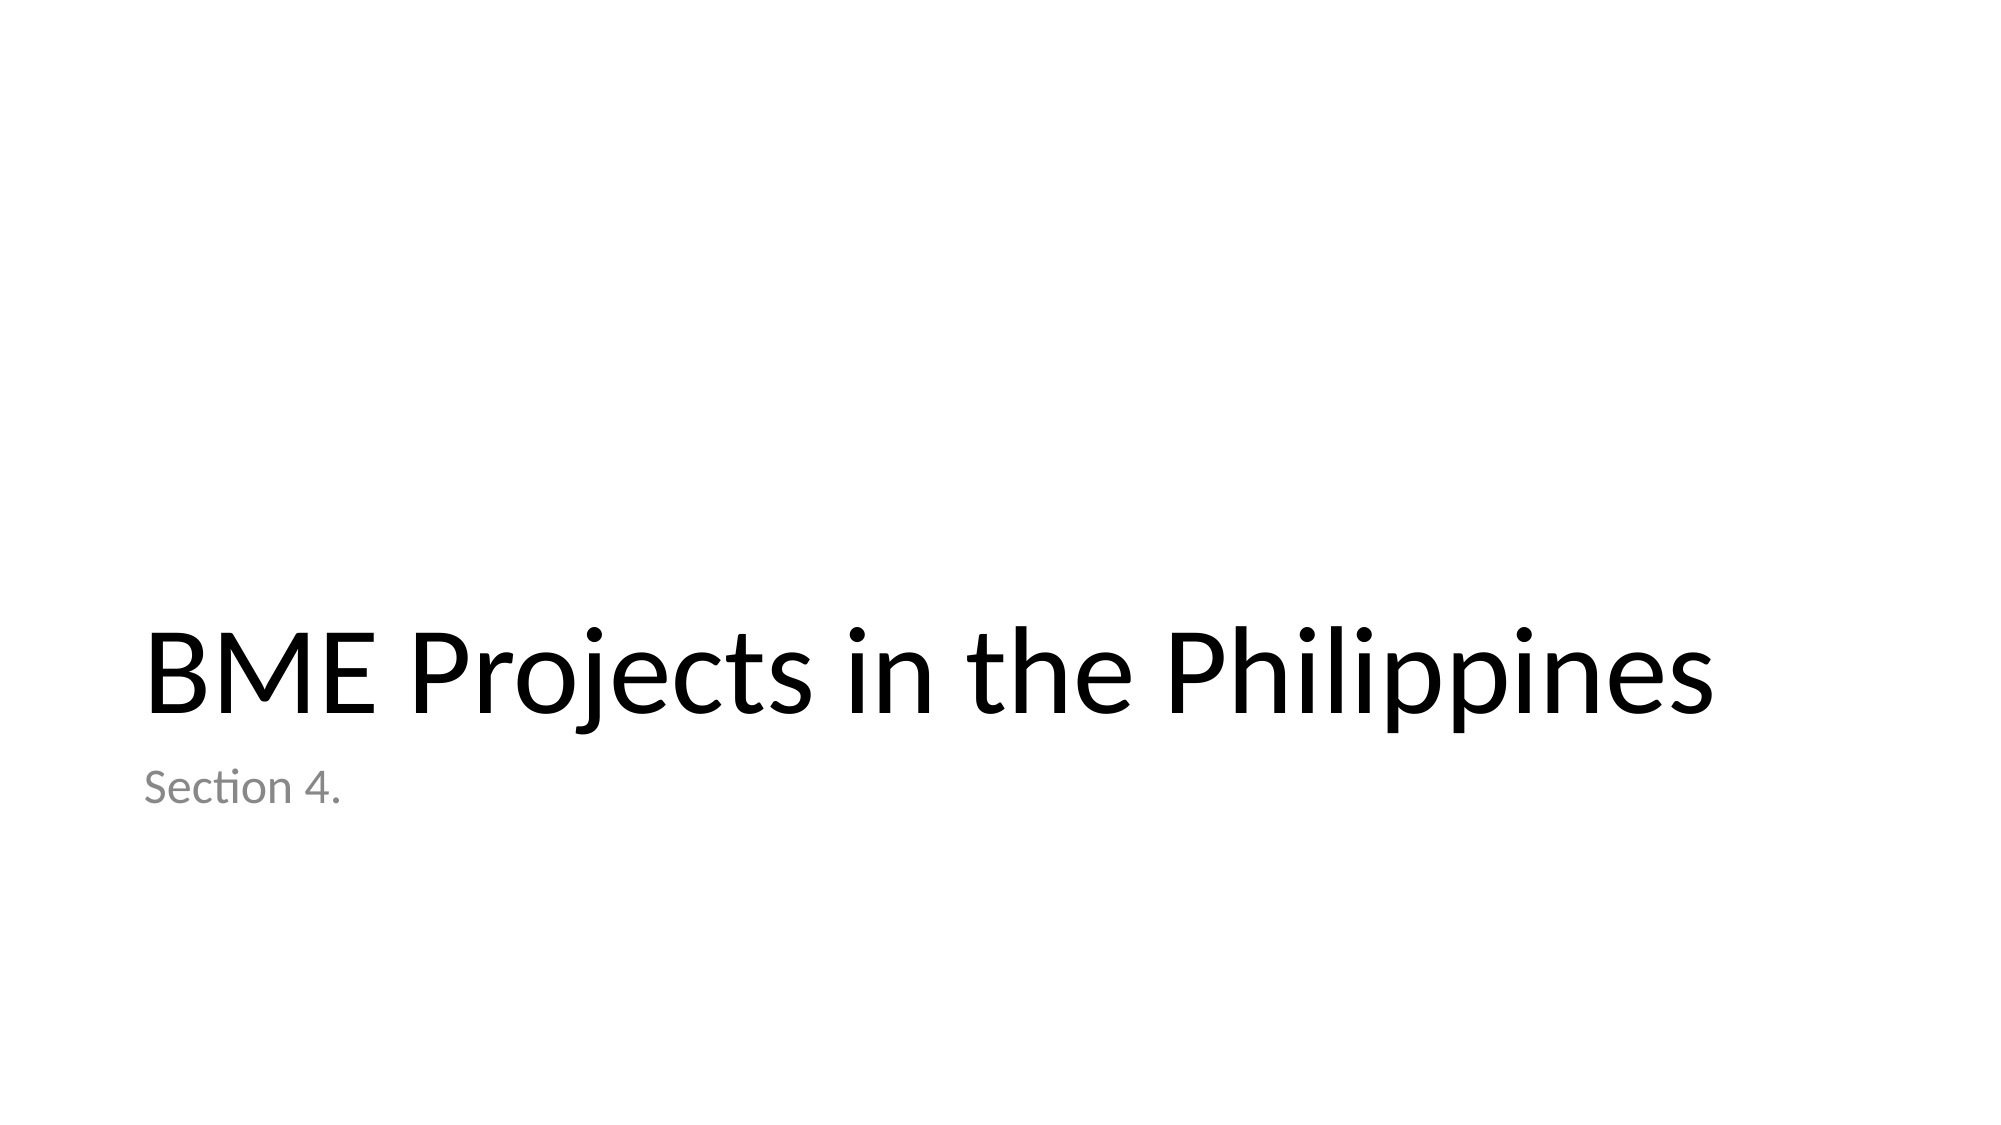

# BME Projects in the Philippines
Section 4.